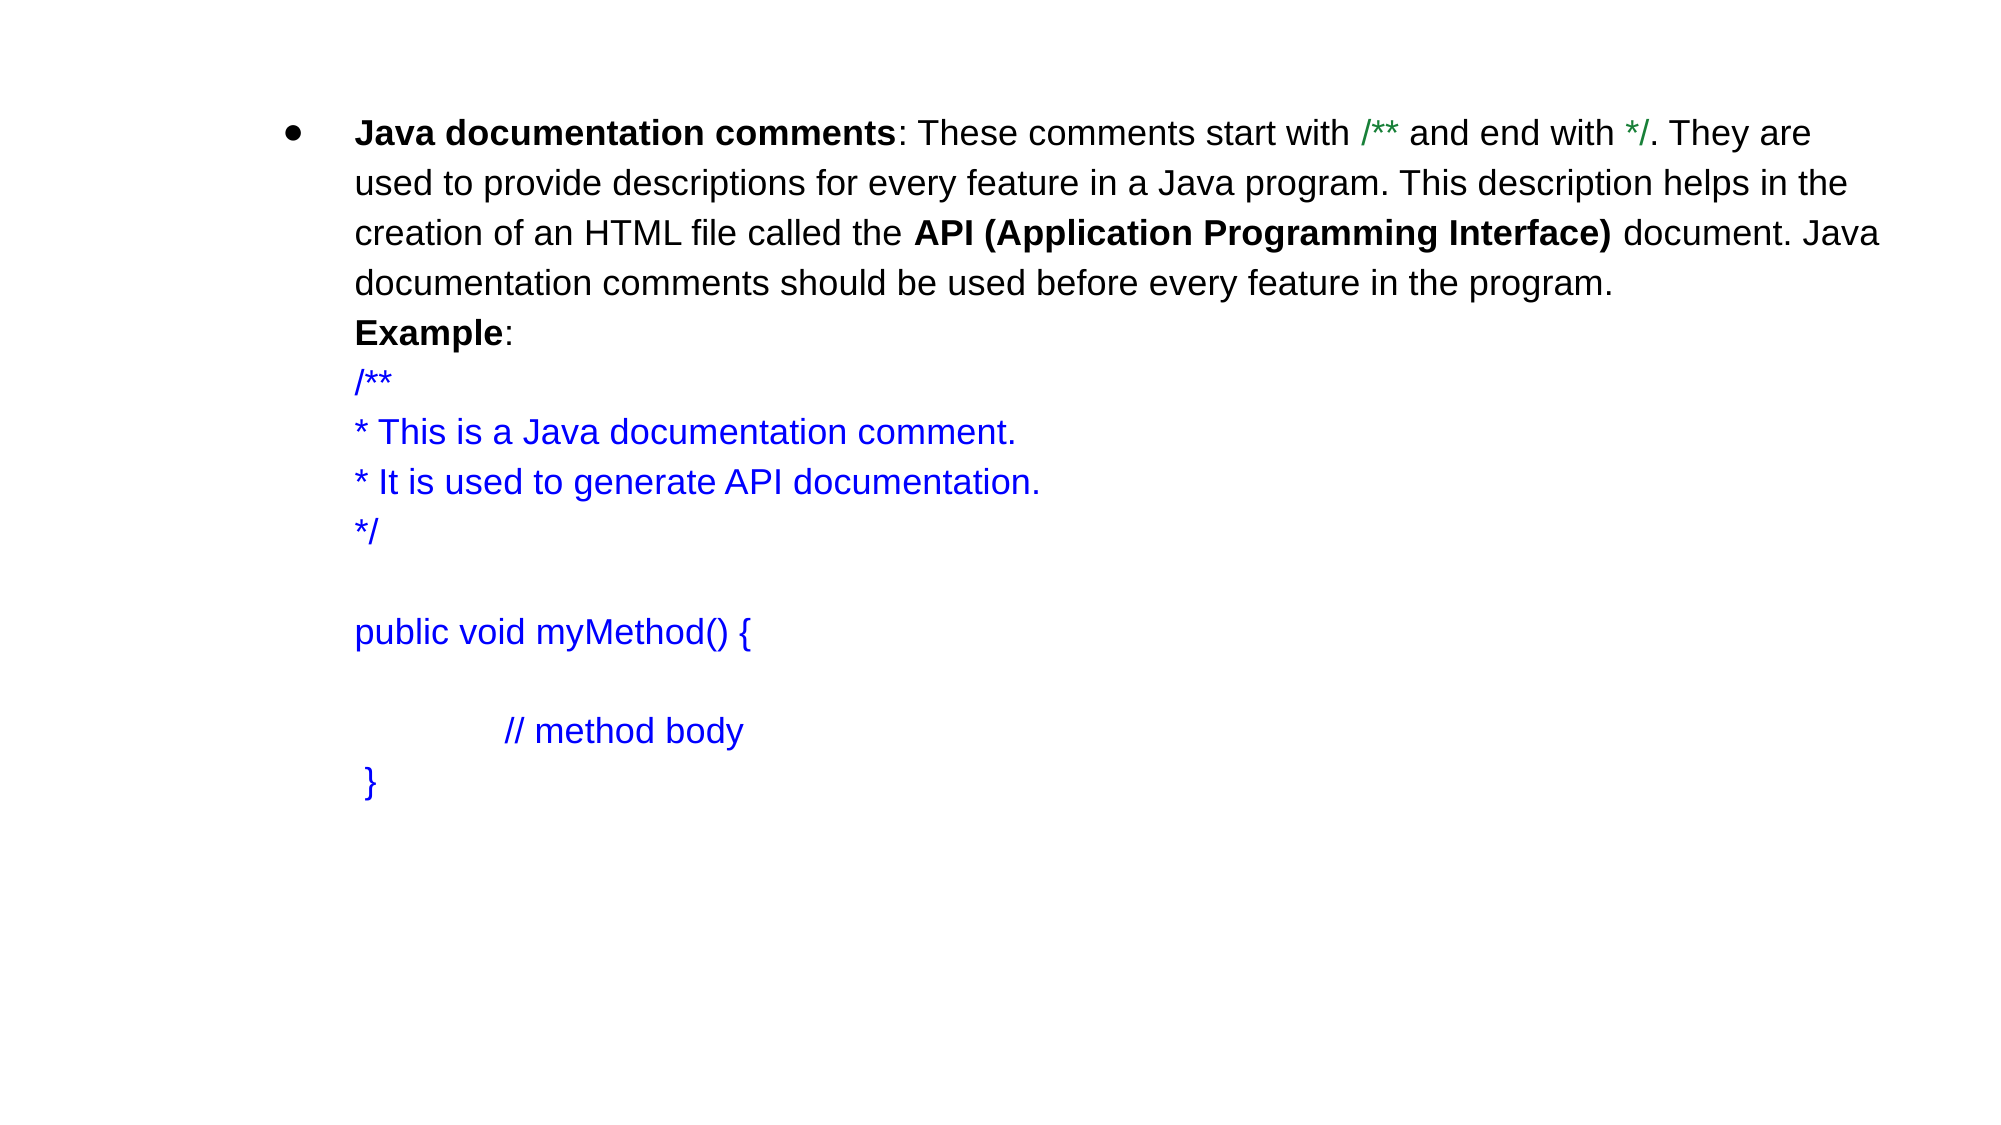

Java documentation comments: These comments start with /** and end with */. They are used to provide descriptions for every feature in a Java program. This description helps in the creation of an HTML file called the API (Application Programming Interface) document. Java documentation comments should be used before every feature in the program.
Example:
/**
* This is a Java documentation comment.
* It is used to generate API documentation.
*/
public void myMethod() {
	// method body
 }